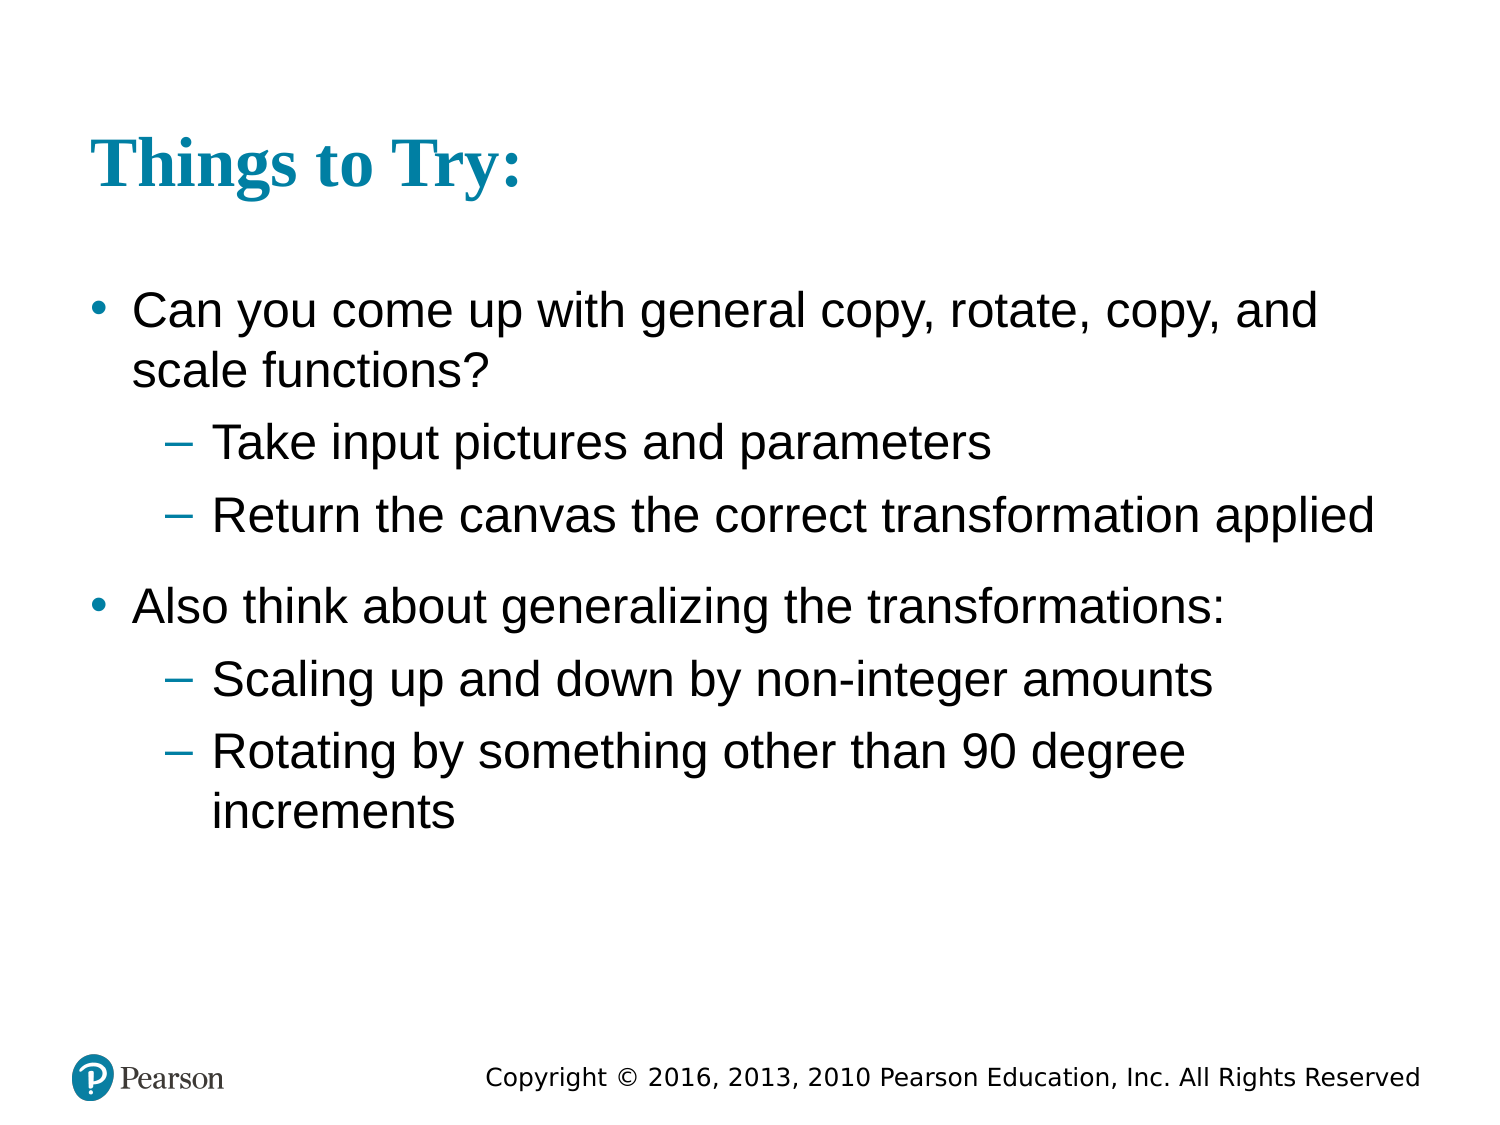

# Things to Try:
Can you come up with general copy, rotate, copy, and scale functions?
Take input pictures and parameters
Return the canvas the correct transformation applied
Also think about generalizing the transformations:
Scaling up and down by non-integer amounts
Rotating by something other than 90 degree increments